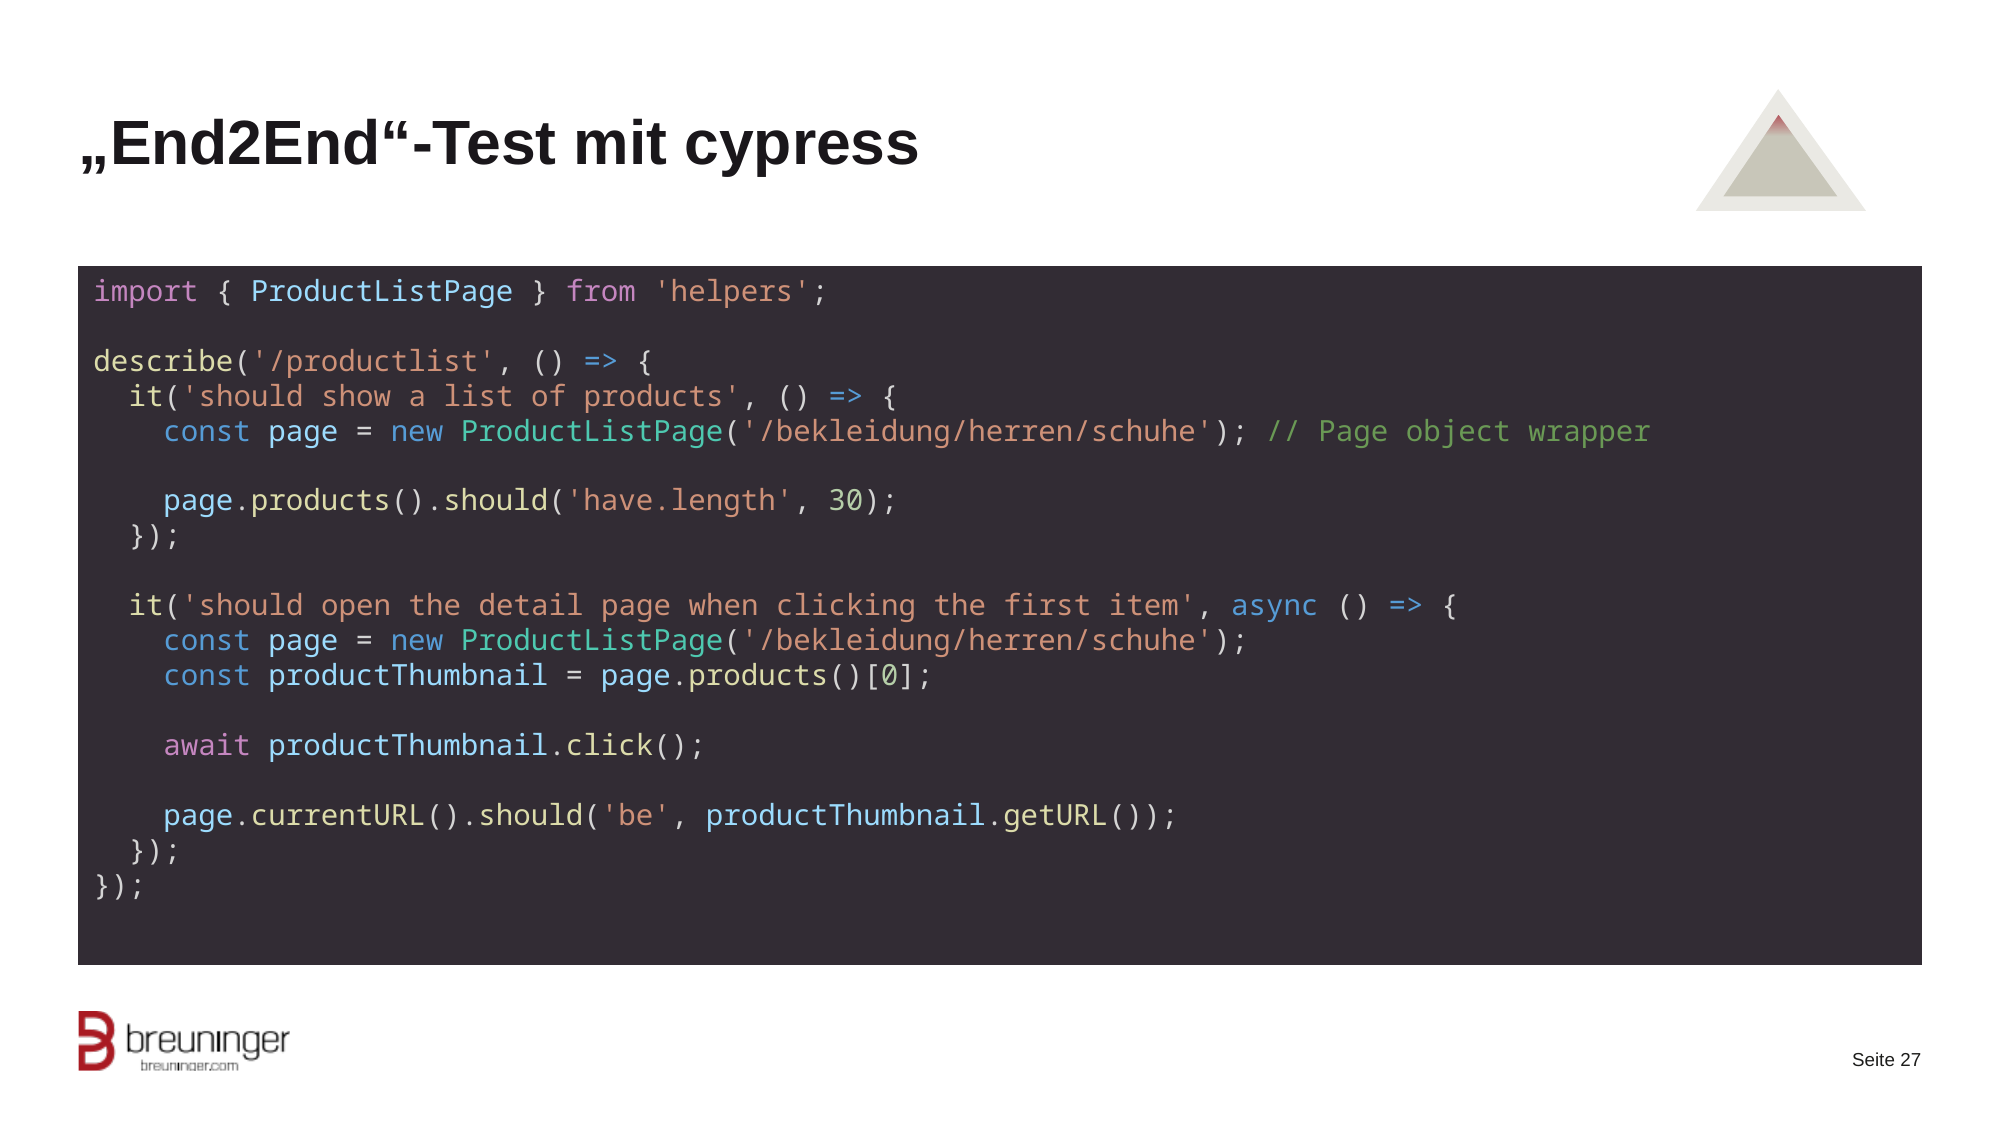

# „End2End“-Test mit cypress
import { ProductListPage } from 'helpers';
describe('/productlist', () => {
  it('should show a list of products', () => {
    const page = new ProductListPage('/bekleidung/herren/schuhe'); // Page object wrapper
    page.products().should('have.length', 30);
  });
  it('should open the detail page when clicking the first item', async () => {
    const page = new ProductListPage('/bekleidung/herren/schuhe');
    const productThumbnail = page.products()[0];
    await productThumbnail.click();
    page.currentURL().should('be', productThumbnail.getURL());
  });
});